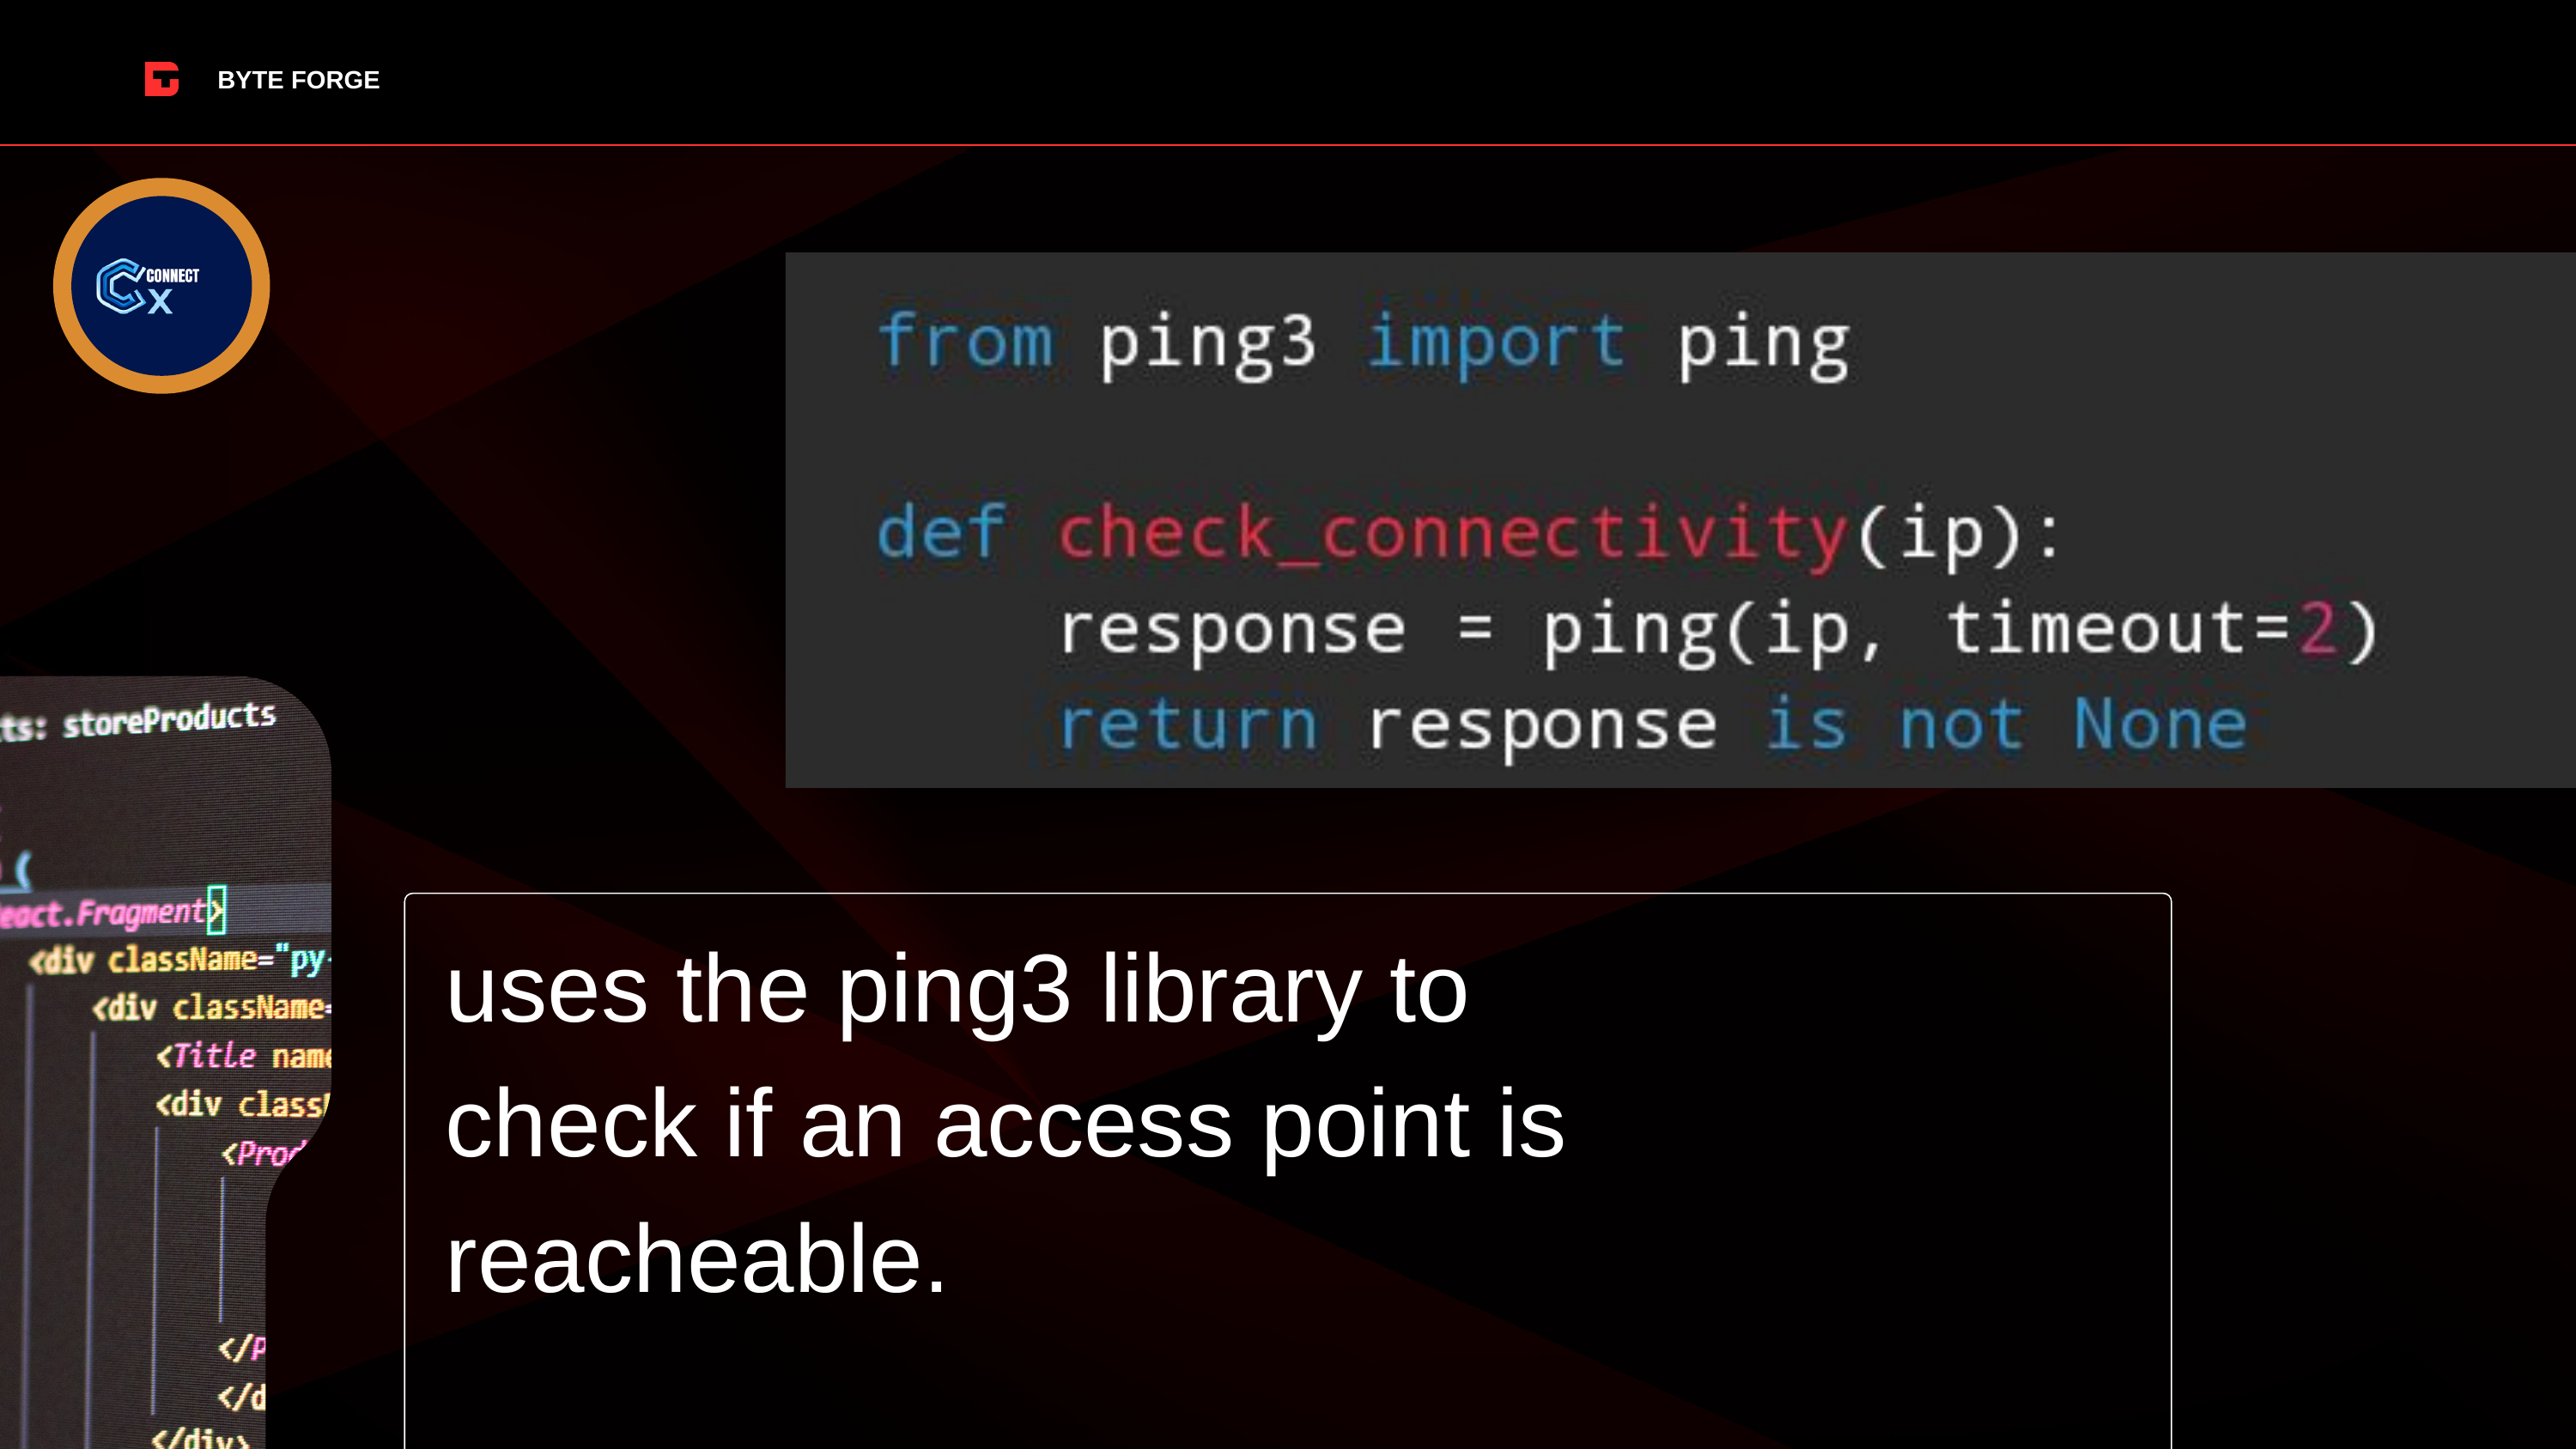

BYTE FORGE

uses the ping3 library to check if an access point is reacheable.